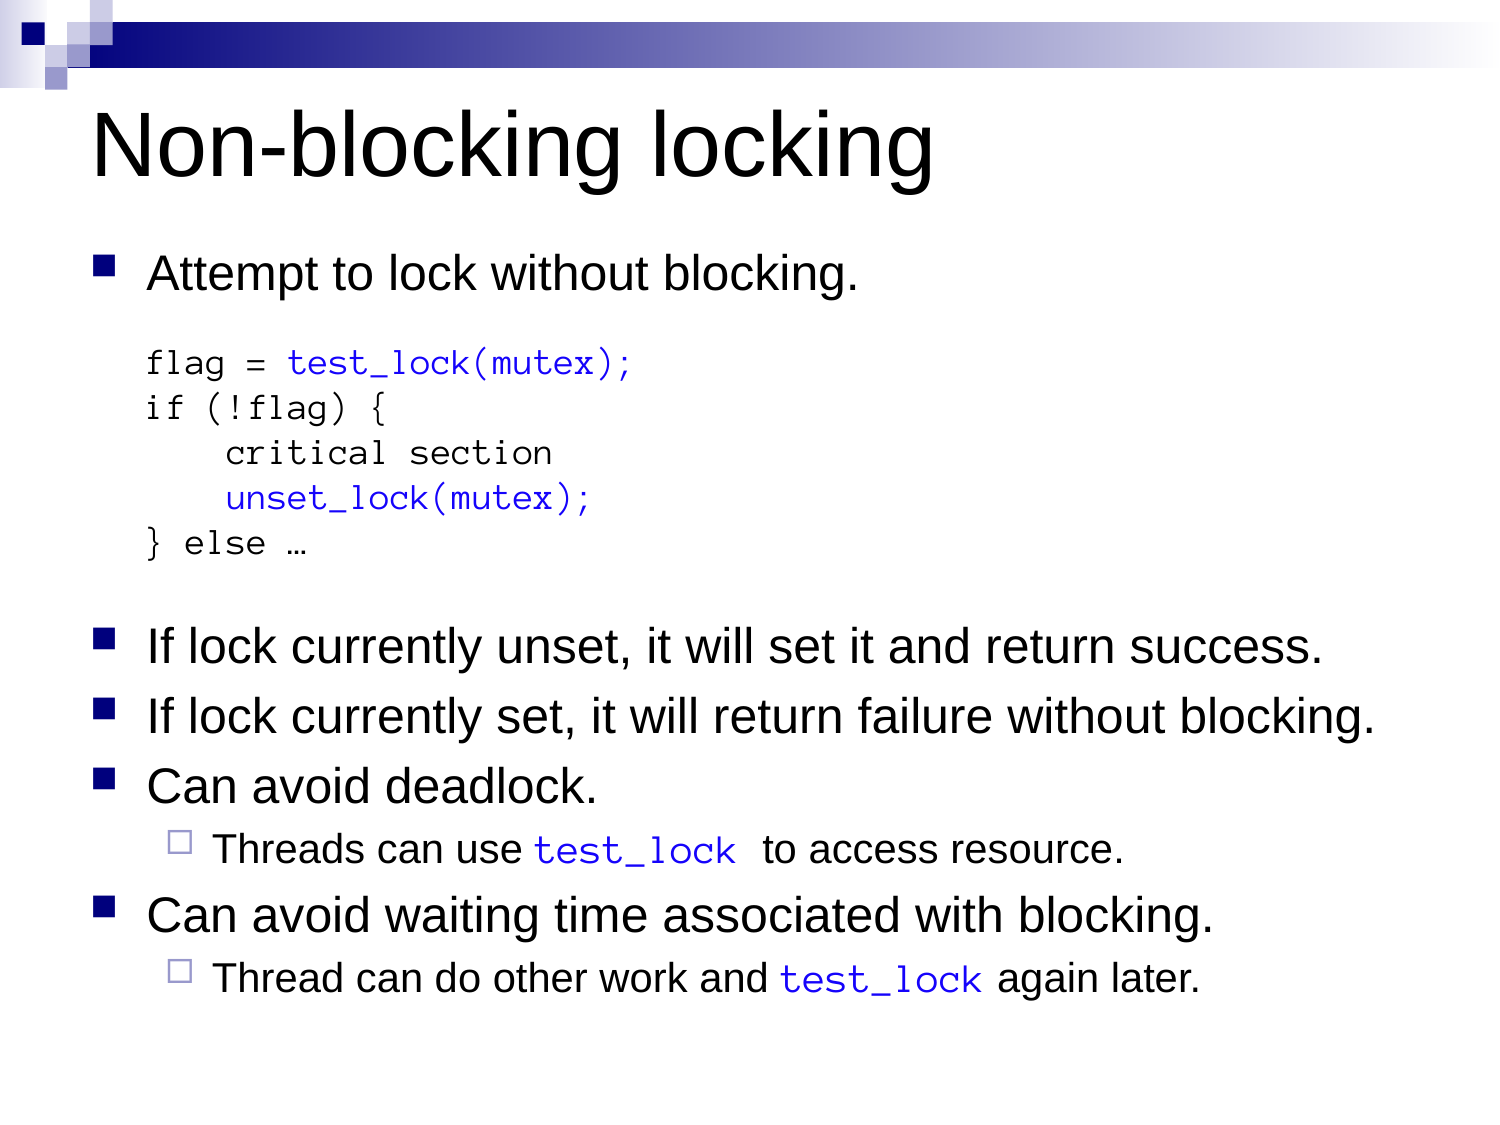

# Non-blocking locking
Attempt to lock without blocking.

If lock currently unset, it will set it and return success.
If lock currently set, it will return failure without blocking.
Can avoid deadlock.
Threads can use test_lock to access resource.
Can avoid waiting time associated with blocking.
Thread can do other work and test_lock again later.
flag = test_lock(mutex);
if (!flag) {
    critical section
    unset_lock(mutex);
} else …